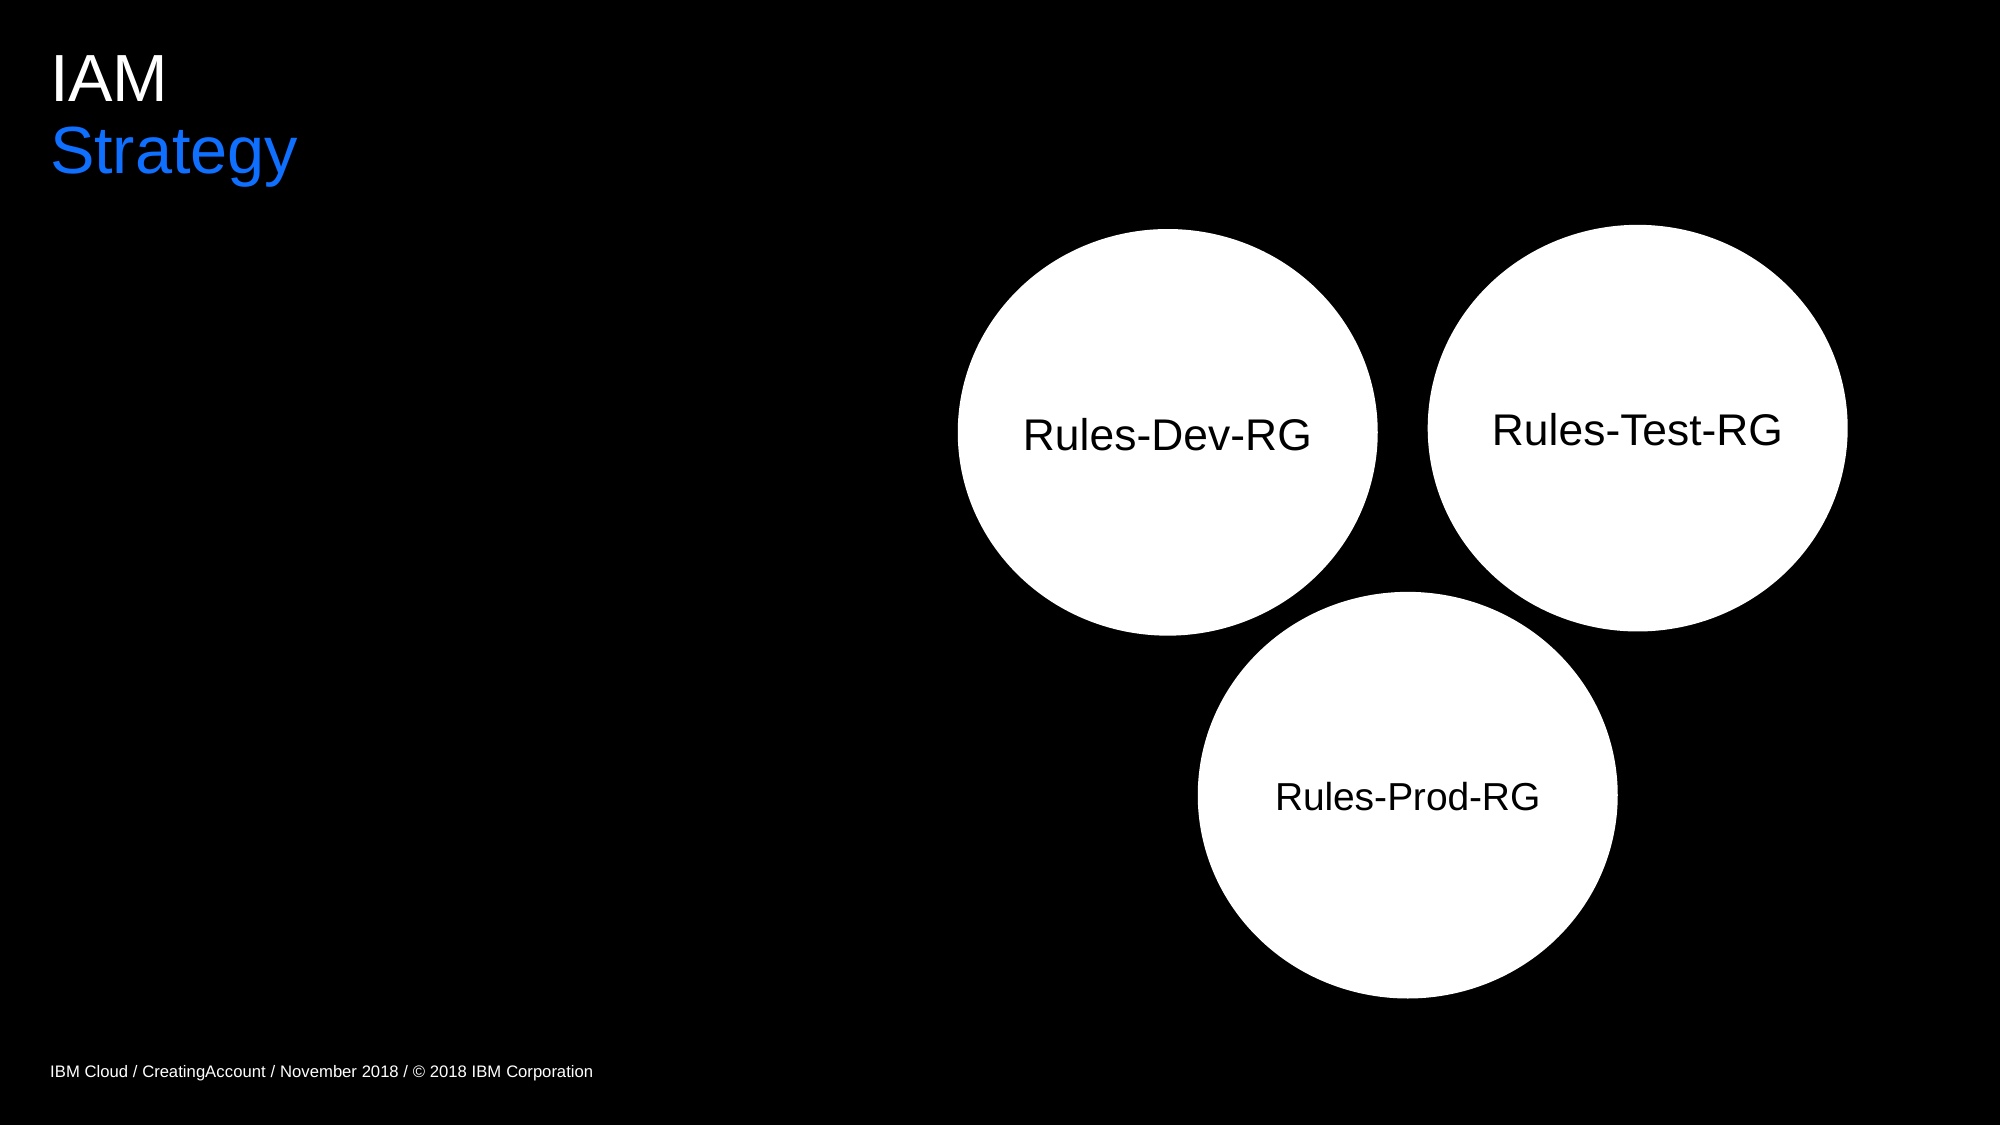

# IAM Strategy
Rules-Test-RG
Rules-Dev-RG
Rules-Prod-RG
IBM Cloud / CreatingAccount / November 2018 / © 2018 IBM Corporation